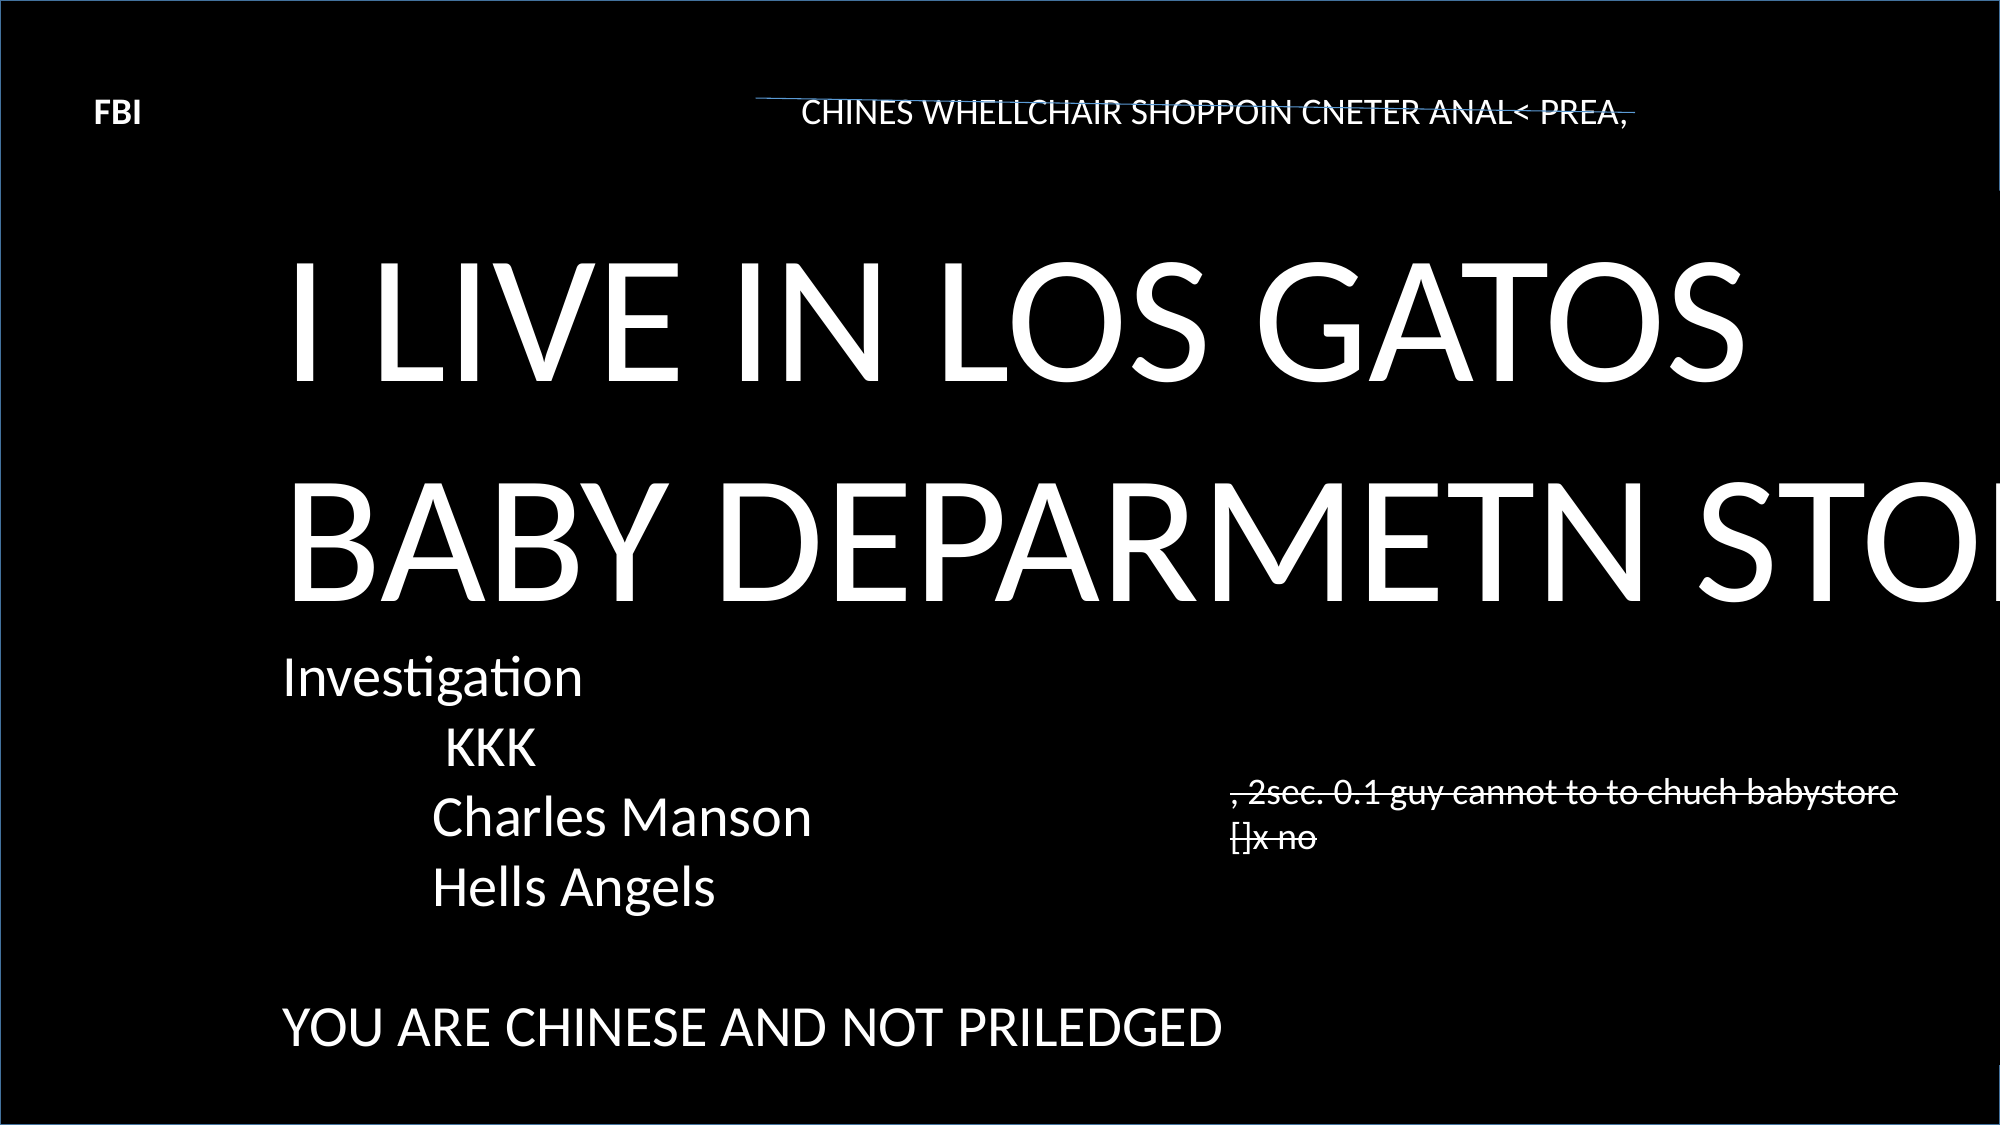

https://www.fbi.gov/history/famous-cases/kkk-series
FBI
FBI
CHINES WHELLCHAIR SHOPPOIN CNETER ANAL< PREA,
I LIVE IN LOS GATOS
BABY DEPARMETN STORE
Investigation
	 KKK
	Charles Manson
	Hells Angels

YOU ARE CHINESE AND NOT PRILEDGED
, 2sec. 0.1 guy cannot to to chuch babystore
[]x no